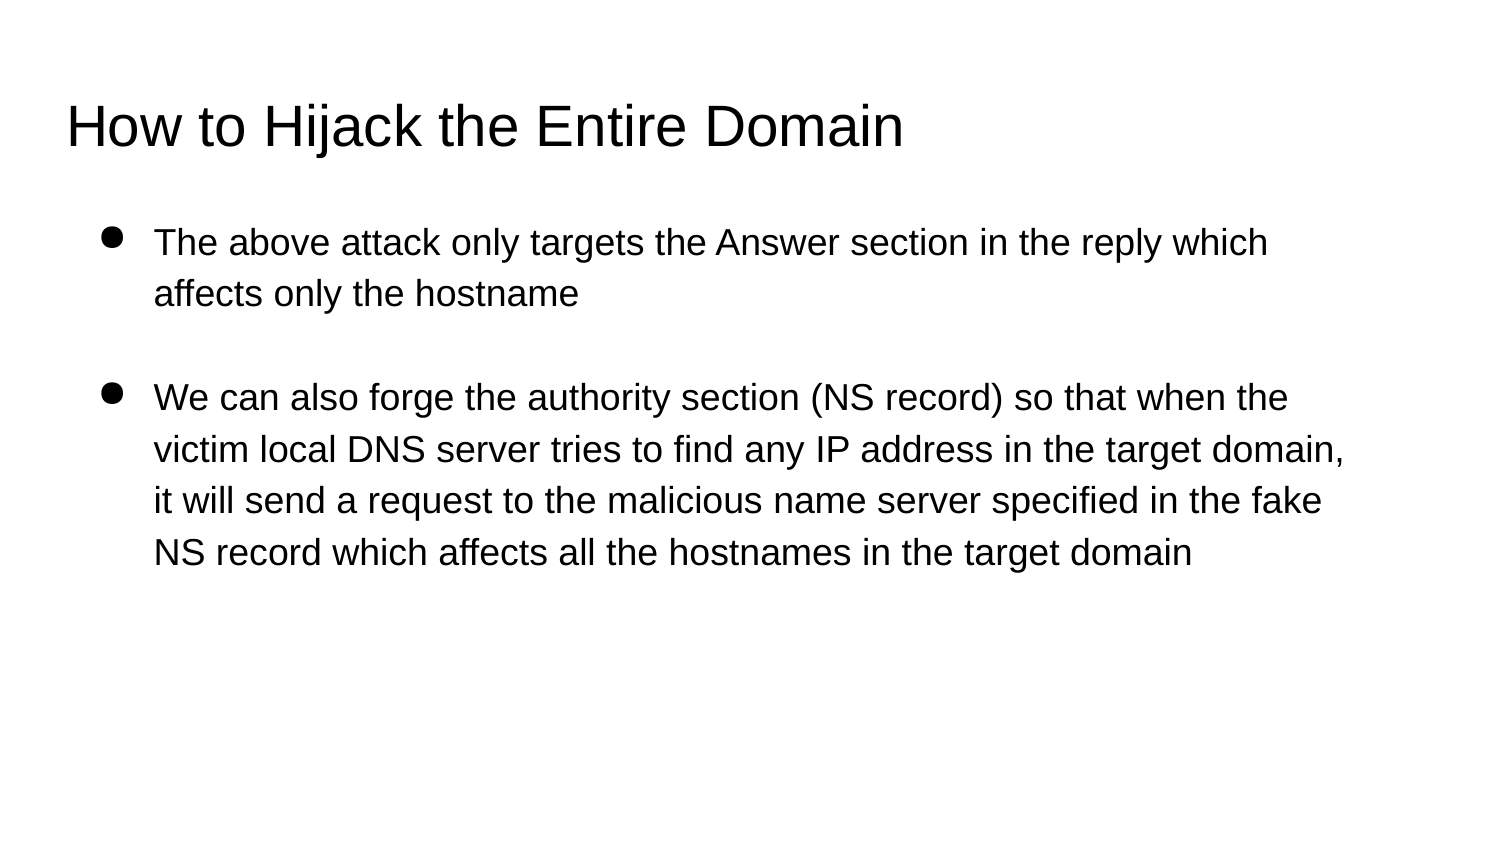

# How to Hijack the Entire Domain
The above attack only targets the Answer section in the reply which affects only the hostname

We can also forge the authority section (NS record) so that when the victim local DNS server tries to find any IP address in the target domain, it will send a request to the malicious name server specified in the fake NS record which affects all the hostnames in the target domain